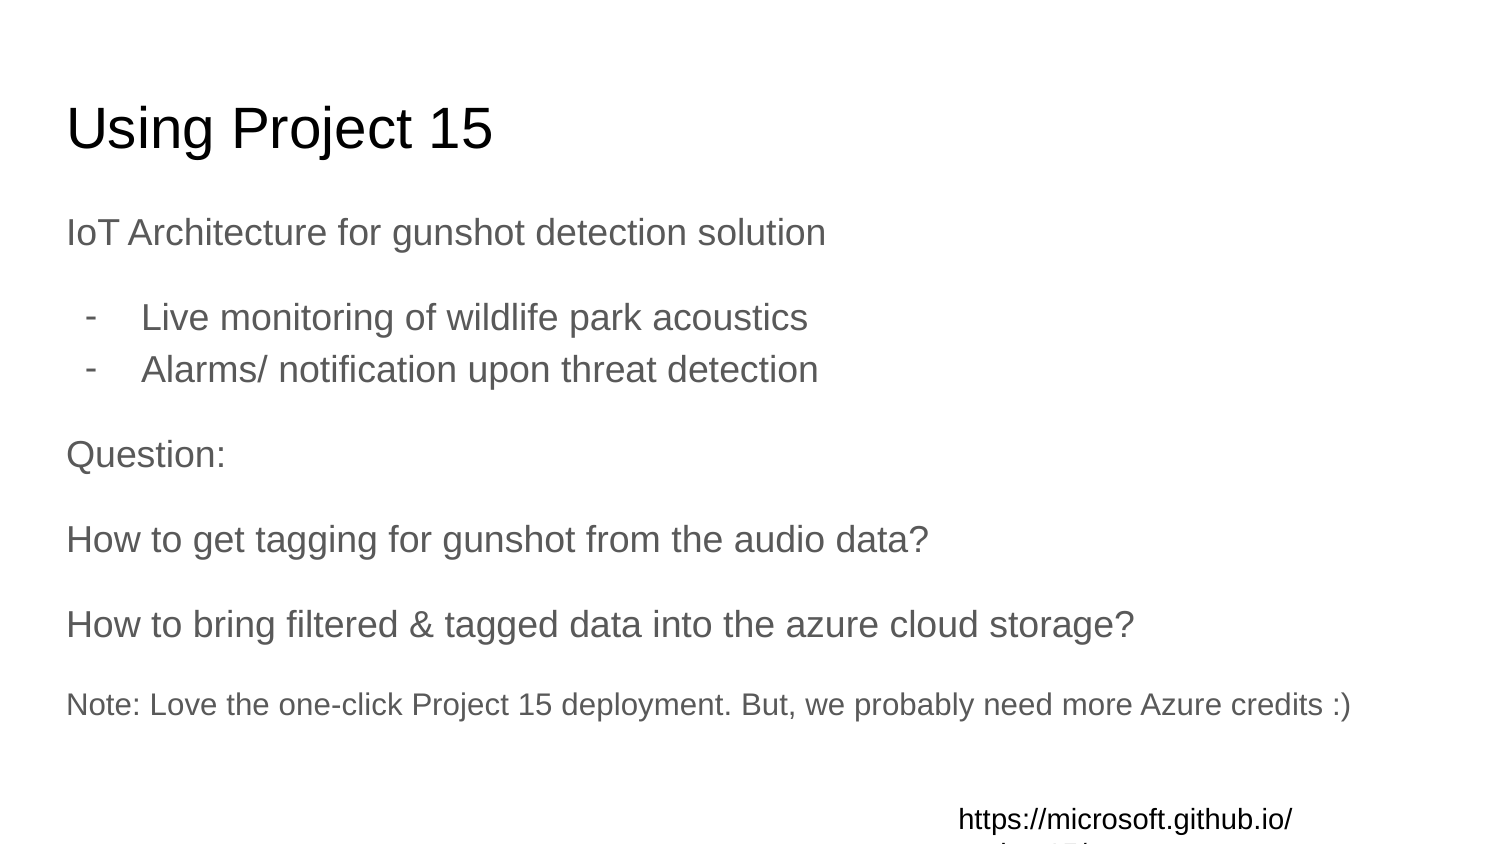

# Using Project 15
IoT Architecture for gunshot detection solution
Live monitoring of wildlife park acoustics
Alarms/ notification upon threat detection
Question:
How to get tagging for gunshot from the audio data?
How to bring filtered & tagged data into the azure cloud storage?
Note: Love the one-click Project 15 deployment. But, we probably need more Azure credits :)
https://microsoft.github.io/project15/